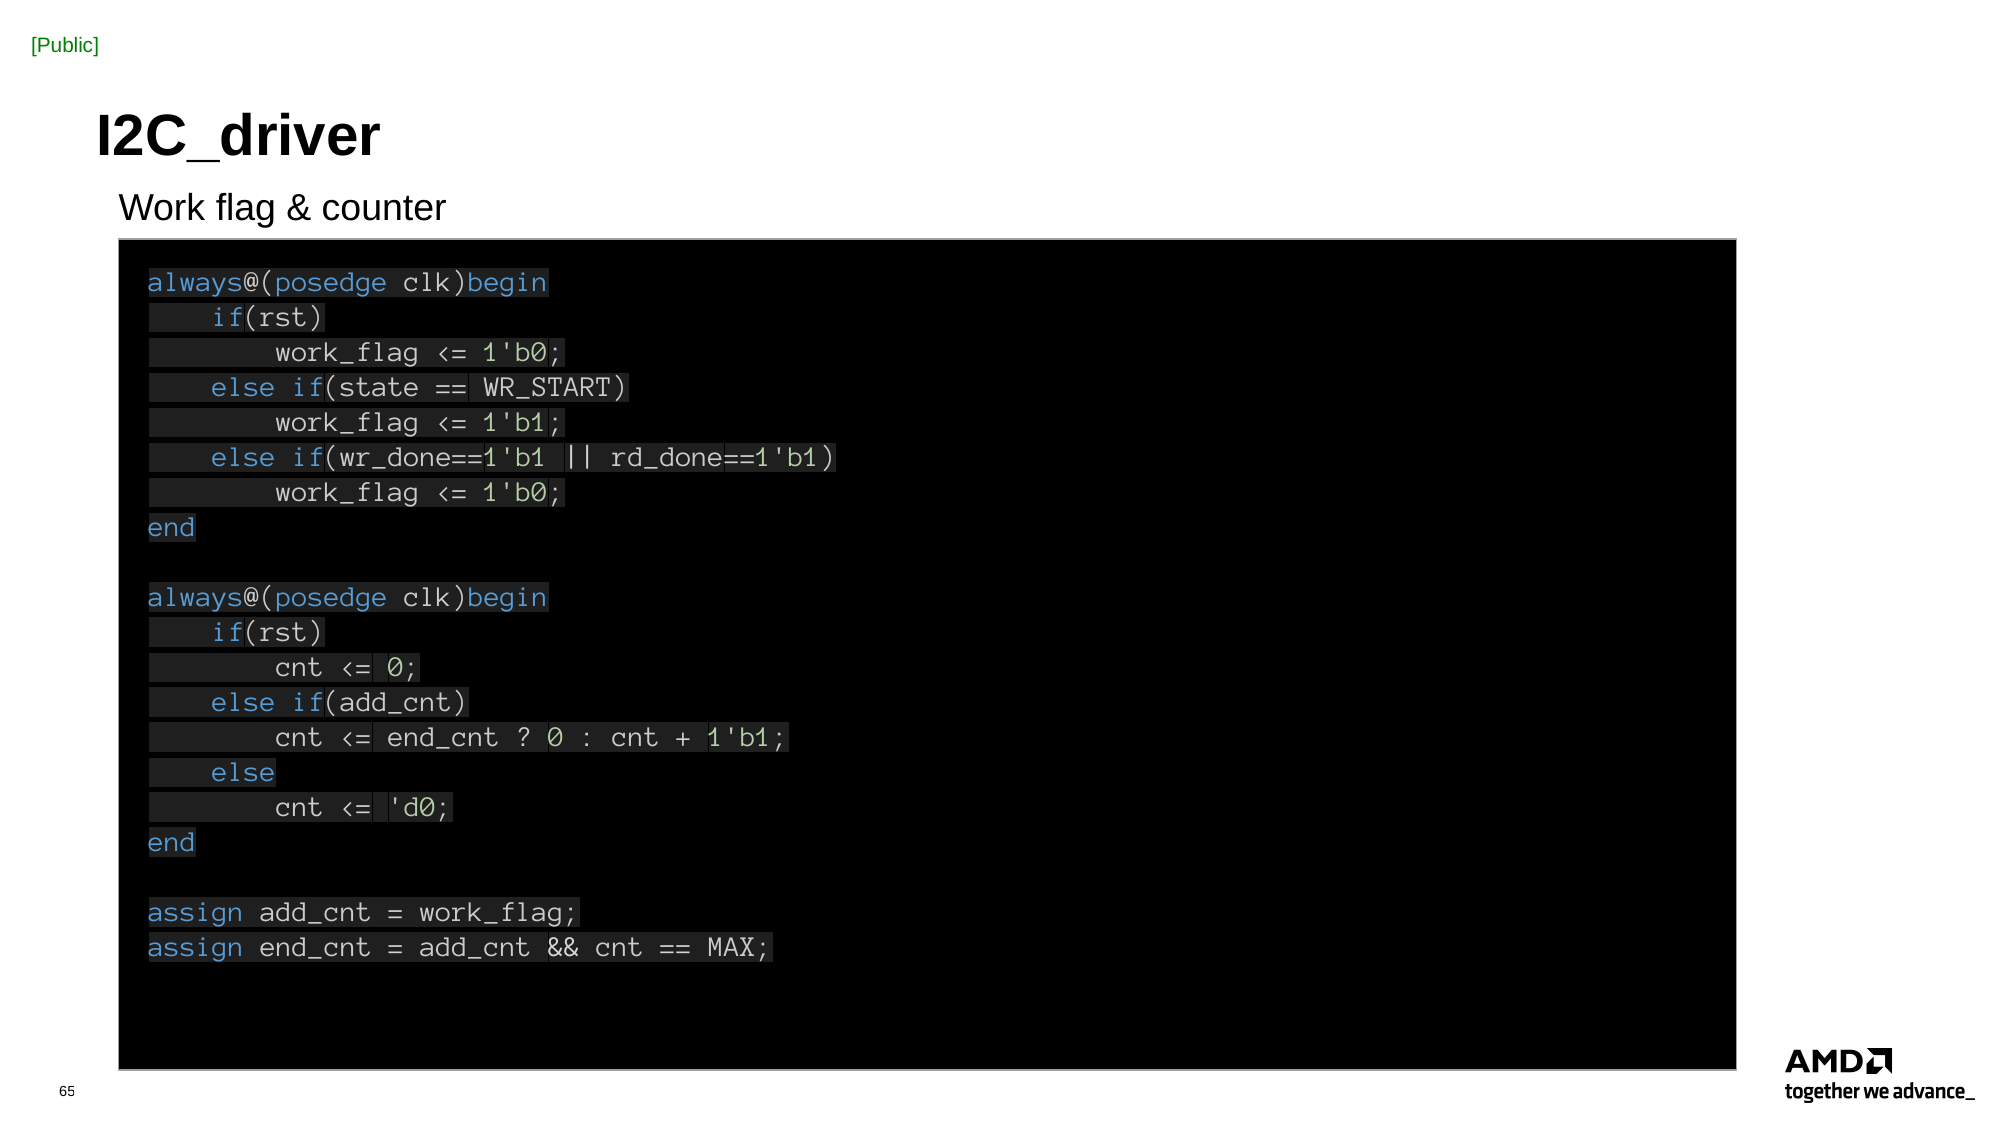

# I2C_driver
Work flag & counter
always@(posedge clk)begin
    if(rst)
        work_flag <= 1'b0;
    else if(state == WR_START)
        work_flag <= 1'b1;
    else if(wr_done==1'b1 || rd_done==1'b1)
        work_flag <= 1'b0;
end
always@(posedge clk)begin
    if(rst)
        cnt <= 0;
    else if(add_cnt)
        cnt <= end_cnt ? 0 : cnt + 1'b1;
    else
        cnt <= 'd0;
end
assign add_cnt = work_flag;
assign end_cnt = add_cnt && cnt == MAX;